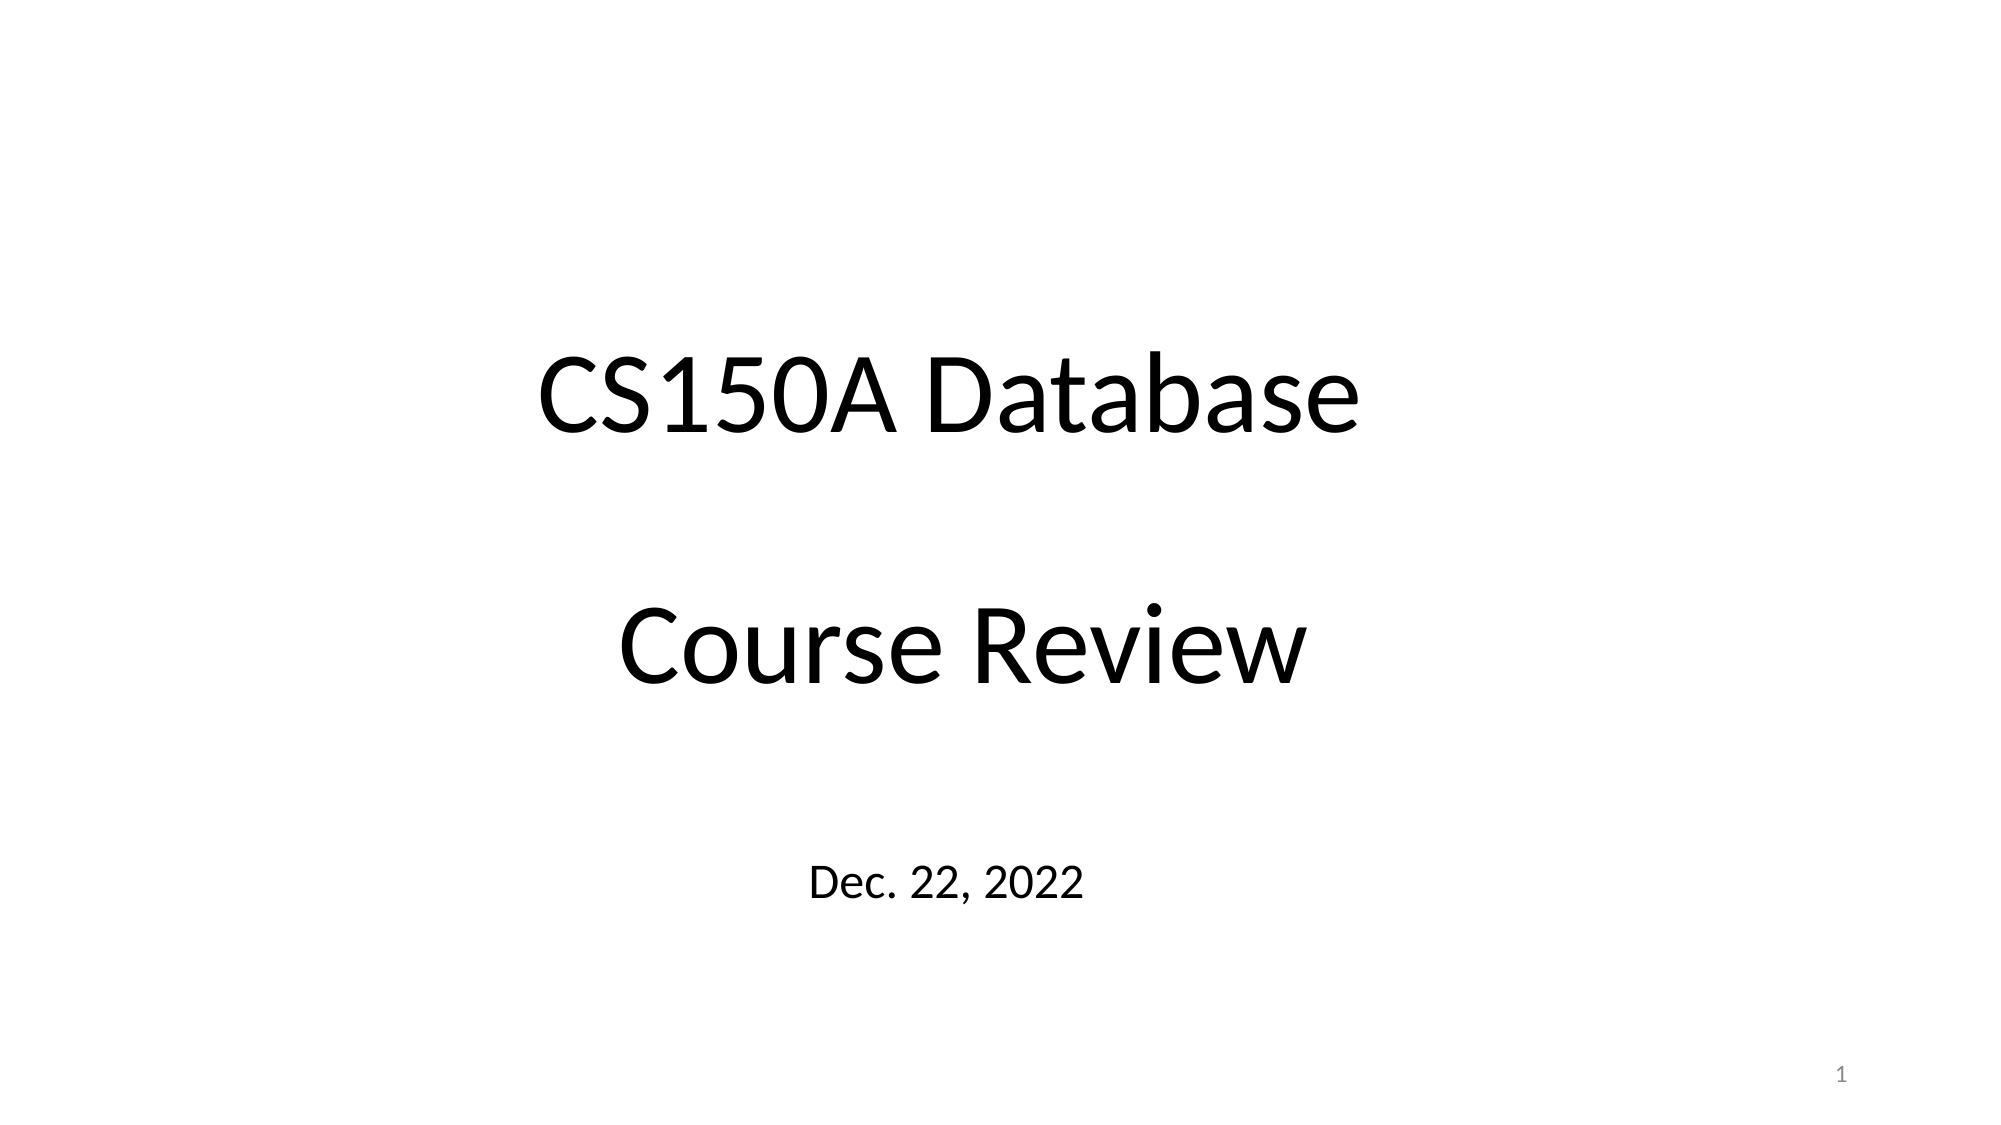

# CS150A Database Course Review
Dec. 22, 2022
1